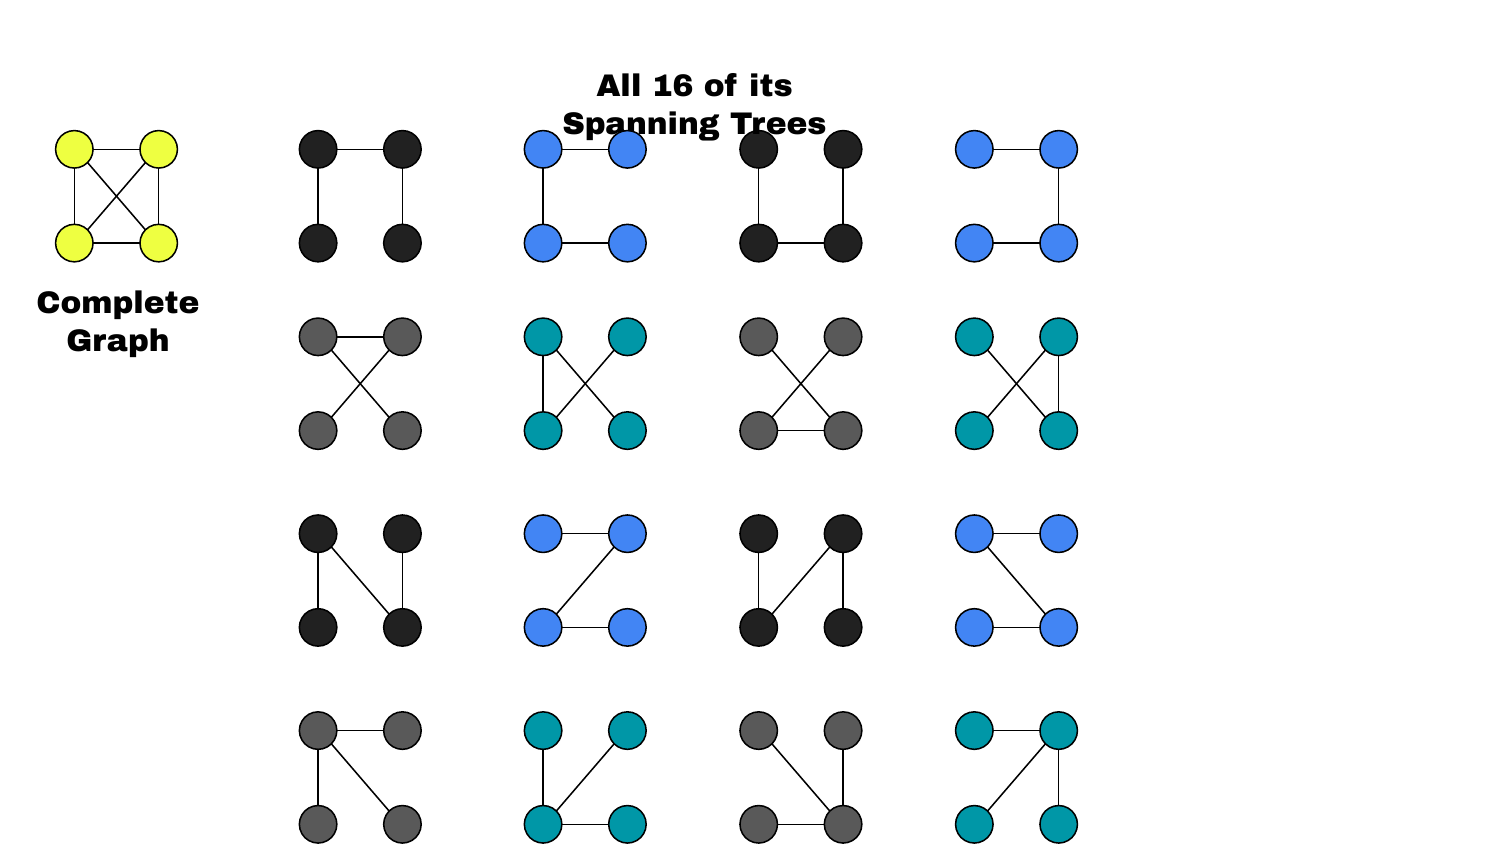

All 16 of its Spanning Trees

#
Complete Graph